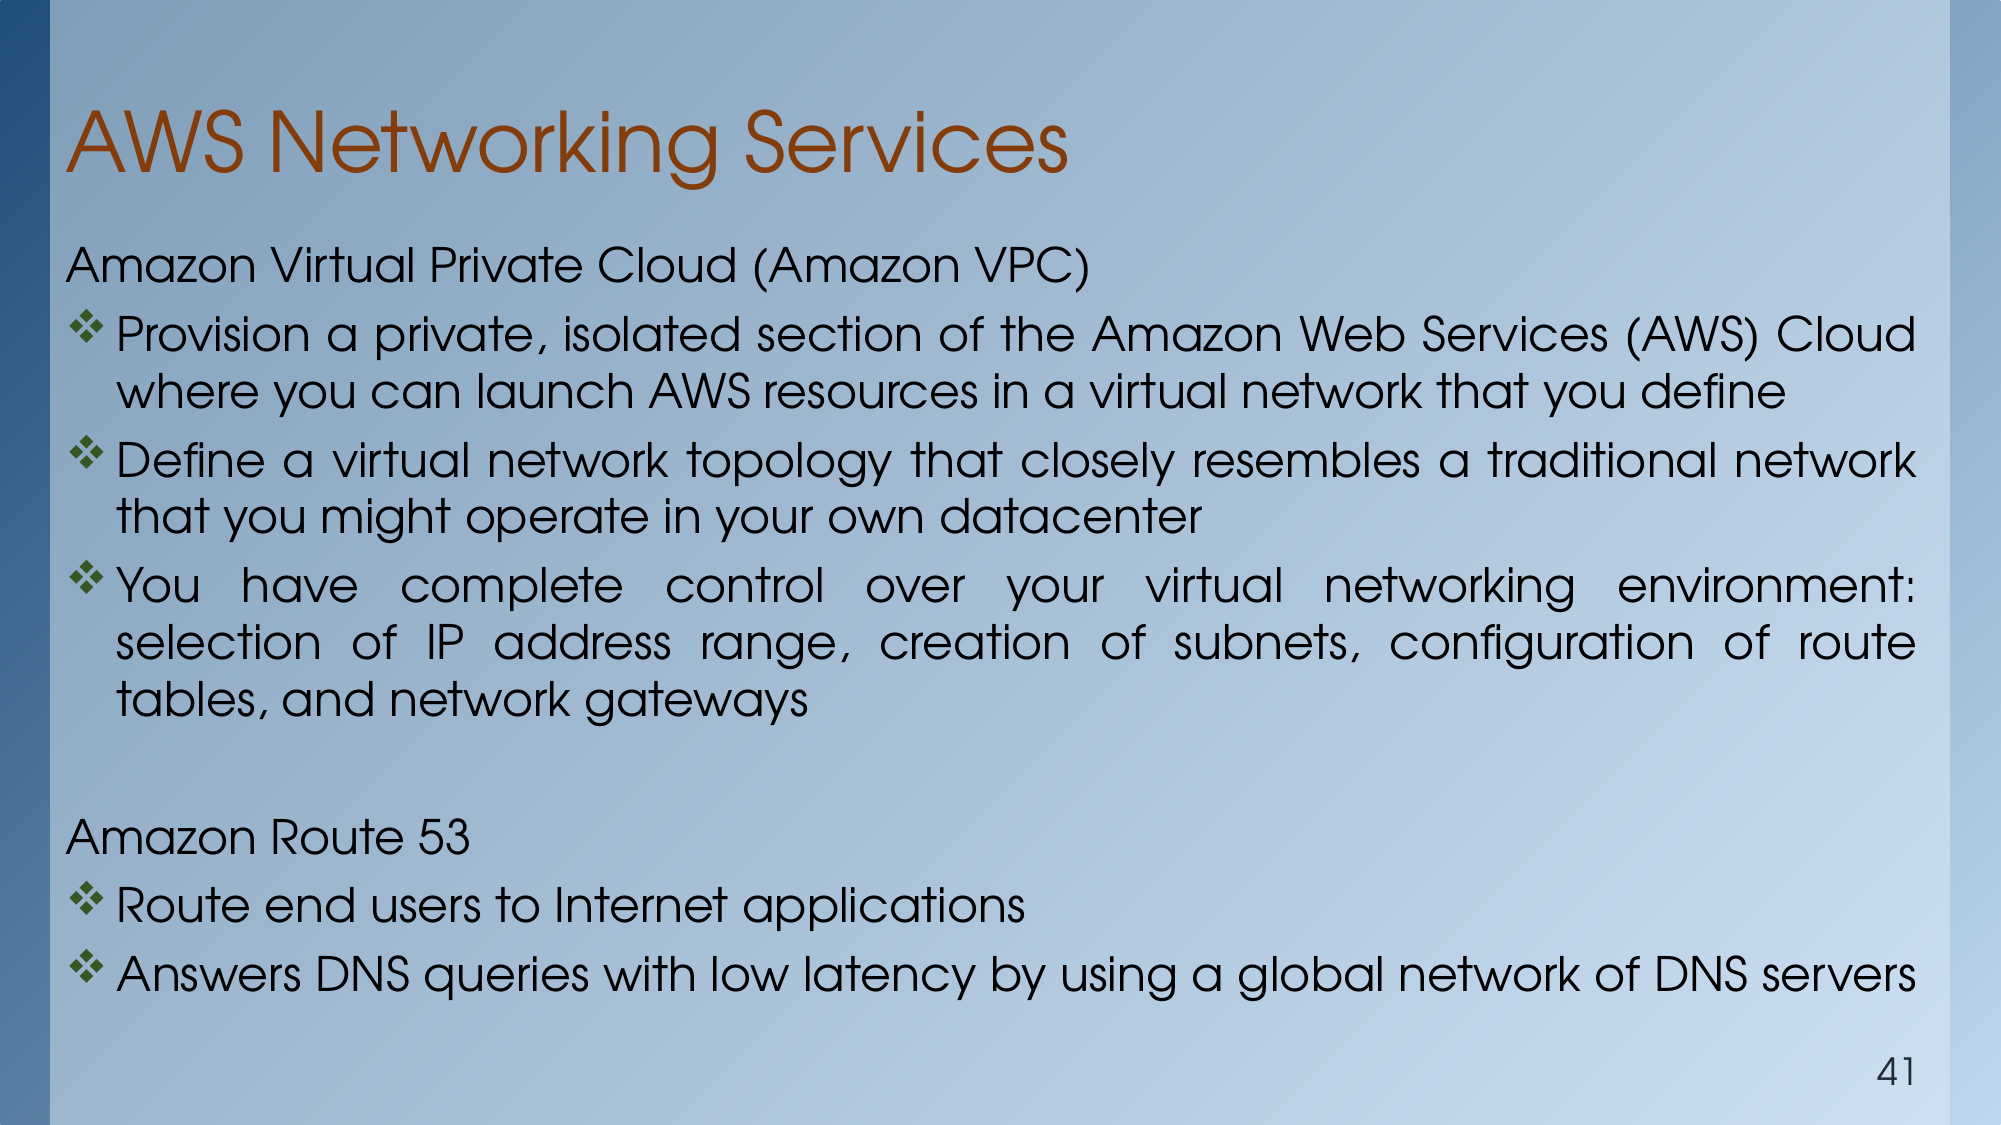

# AWS Networking Services
Amazon Virtual Private Cloud (Amazon VPC)
Provision a private, isolated section of the Amazon Web Services (AWS) Cloud where you can launch AWS resources in a virtual network that you define
Define a virtual network topology that closely resembles a traditional network that you might operate in your own datacenter
You have complete control over your virtual networking environment: selection of IP address range, creation of subnets, configuration of route tables, and network gateways

Amazon Route 53
Route end users to Internet applications
Answers DNS queries with low latency by using a global network of DNS servers

41